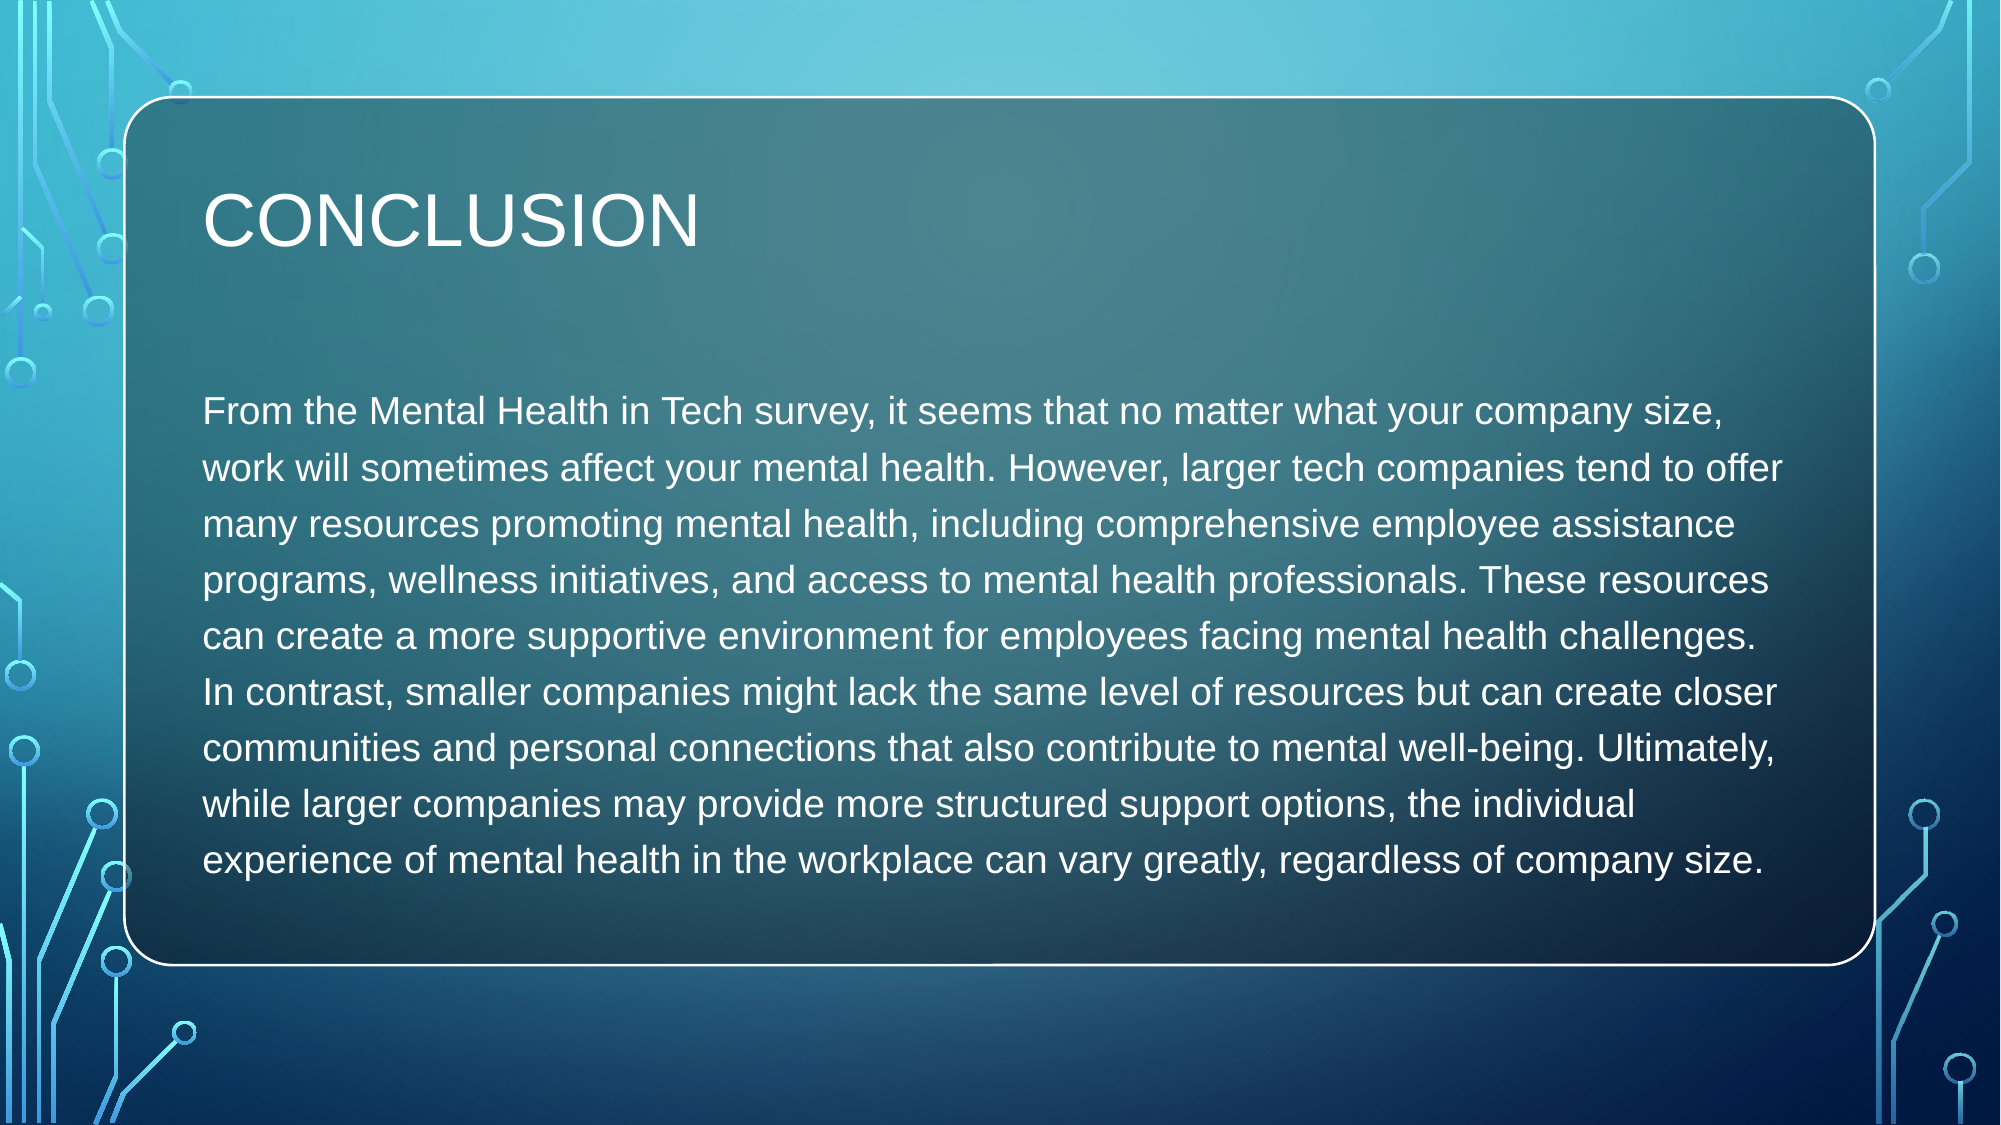

# Conclusion
From the Mental Health in Tech survey, it seems that no matter what your company size, work will sometimes affect your mental health. However, larger tech companies tend to offer many resources promoting mental health, including comprehensive employee assistance programs, wellness initiatives, and access to mental health professionals. These resources can create a more supportive environment for employees facing mental health challenges. In contrast, smaller companies might lack the same level of resources but can create closer communities and personal connections that also contribute to mental well-being. Ultimately, while larger companies may provide more structured support options, the individual experience of mental health in the workplace can vary greatly, regardless of company size.